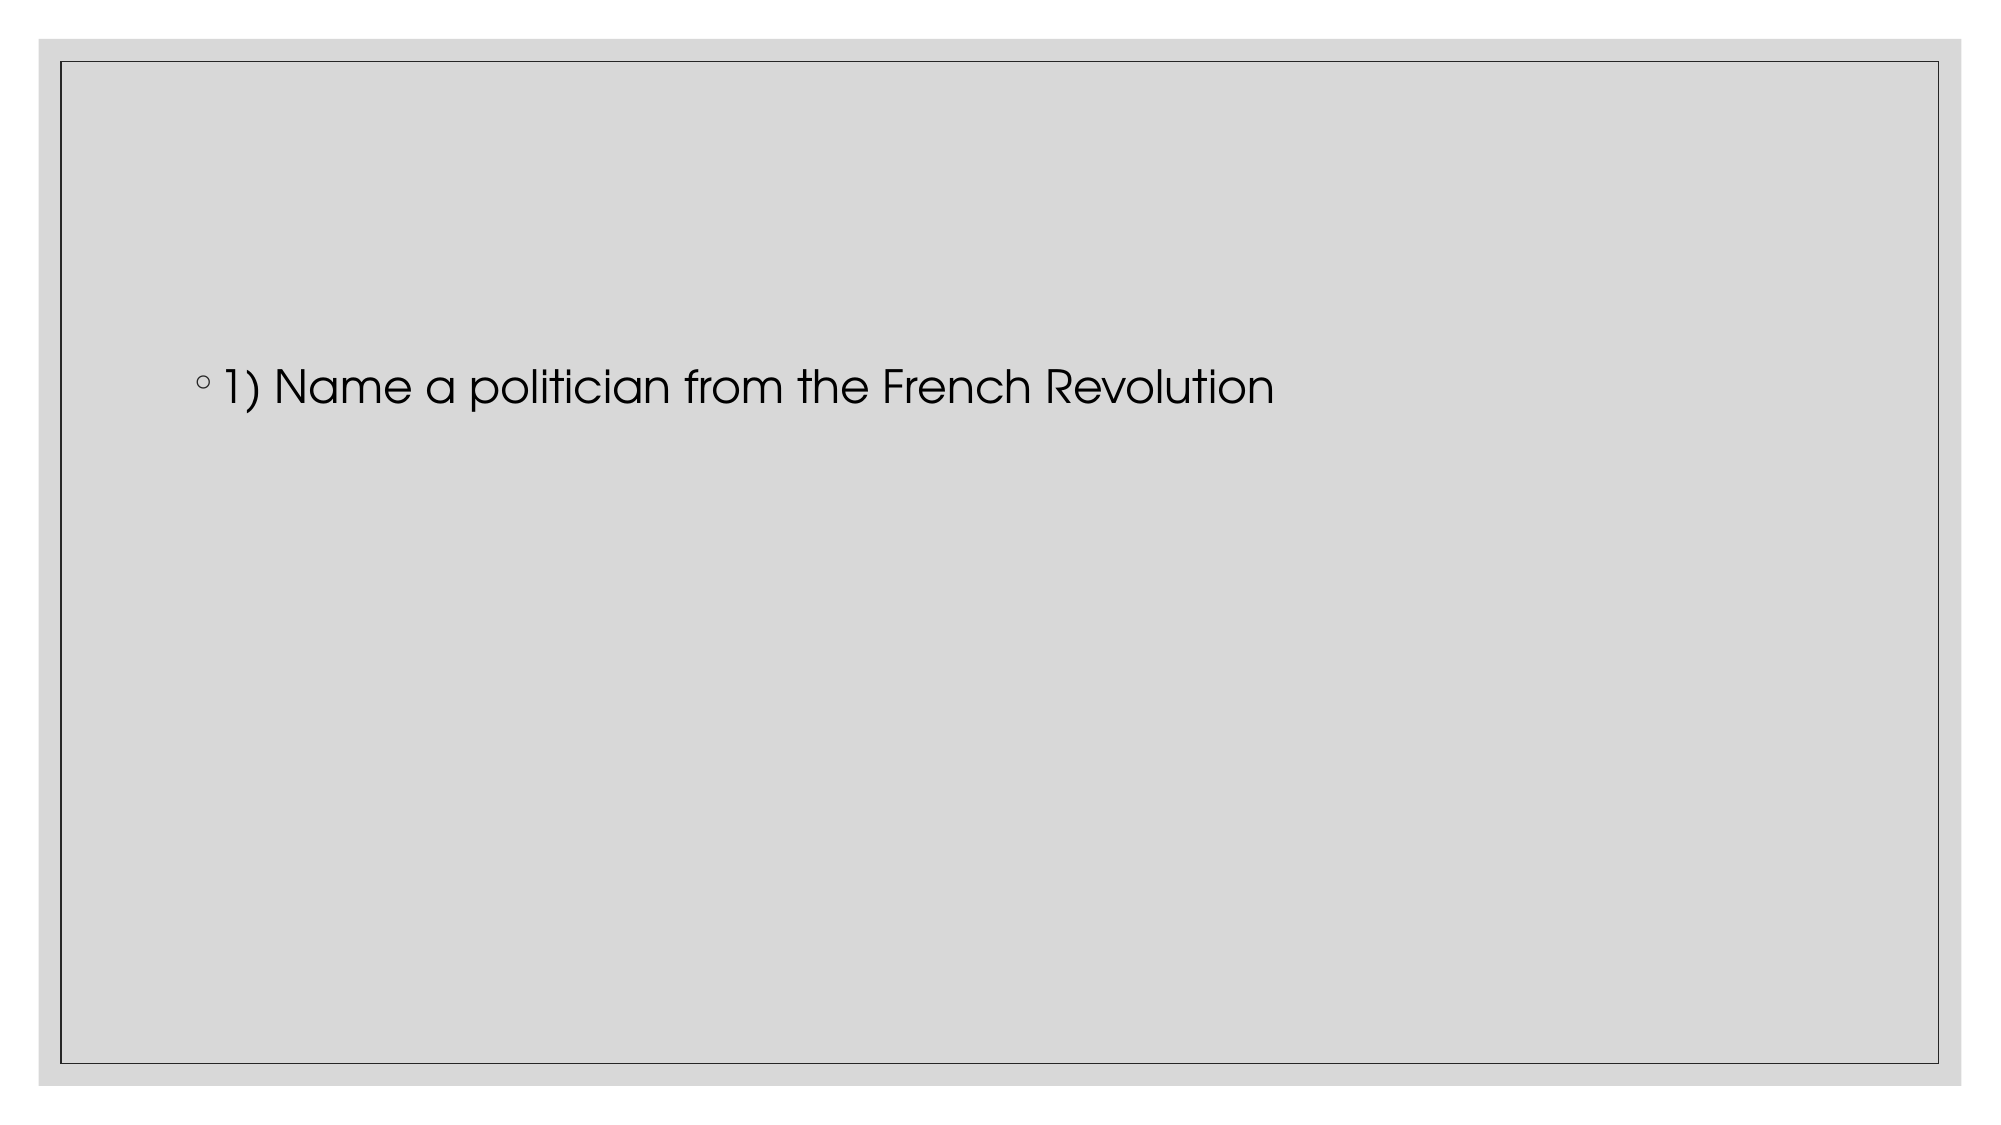

#
1) Name a politician from the French Revolution